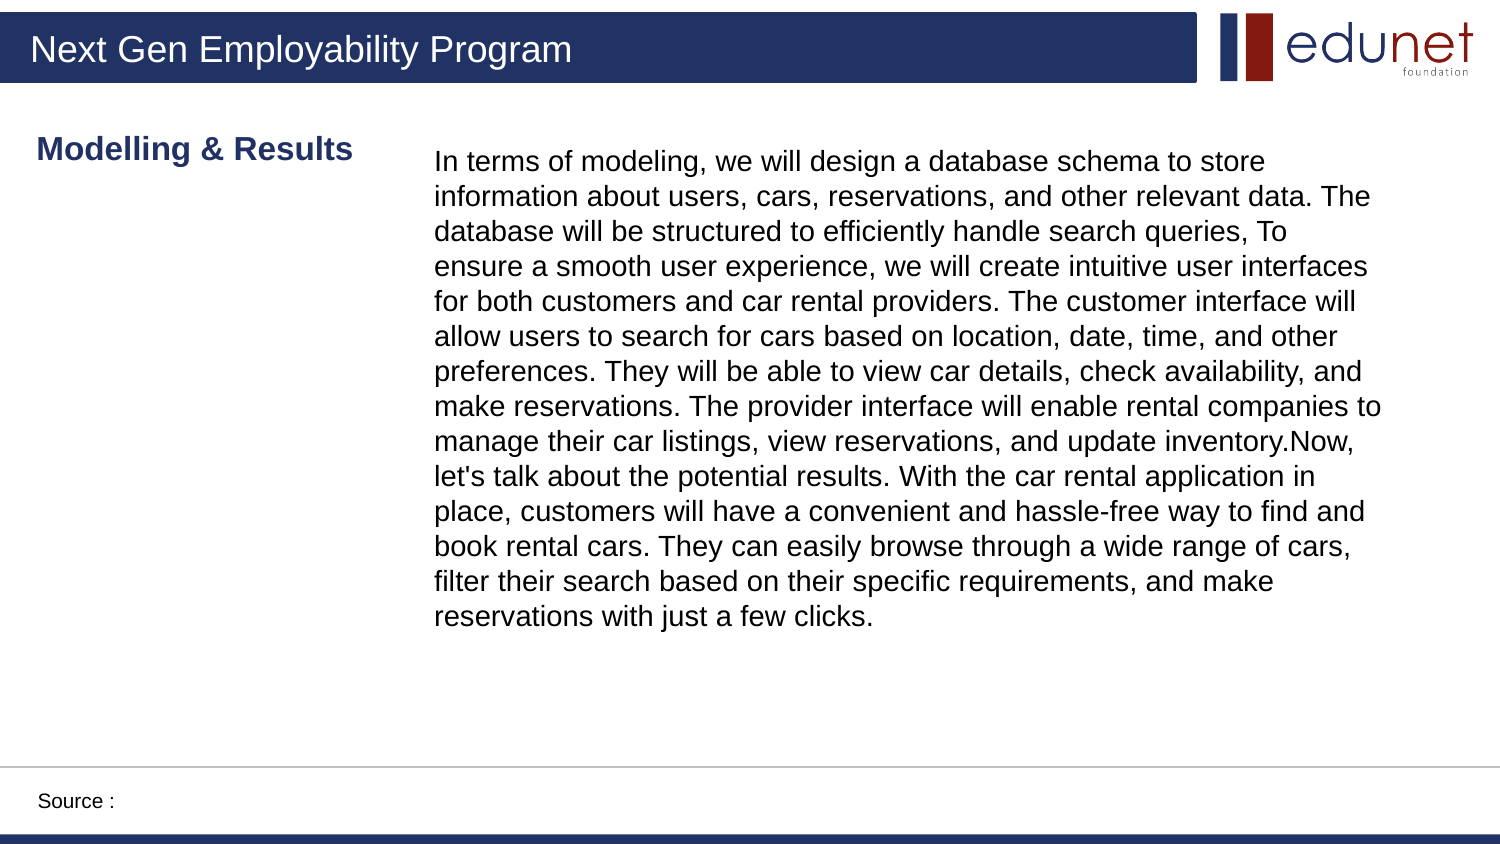

Modelling & Results
In terms of modeling, we will design a database schema to store information about users, cars, reservations, and other relevant data. The database will be structured to efficiently handle search queries, To ensure a smooth user experience, we will create intuitive user interfaces for both customers and car rental providers. The customer interface will allow users to search for cars based on location, date, time, and other preferences. They will be able to view car details, check availability, and make reservations. The provider interface will enable rental companies to manage their car listings, view reservations, and update inventory.Now, let's talk about the potential results. With the car rental application in place, customers will have a convenient and hassle-free way to find and book rental cars. They can easily browse through a wide range of cars, filter their search based on their specific requirements, and make reservations with just a few clicks.
Source :